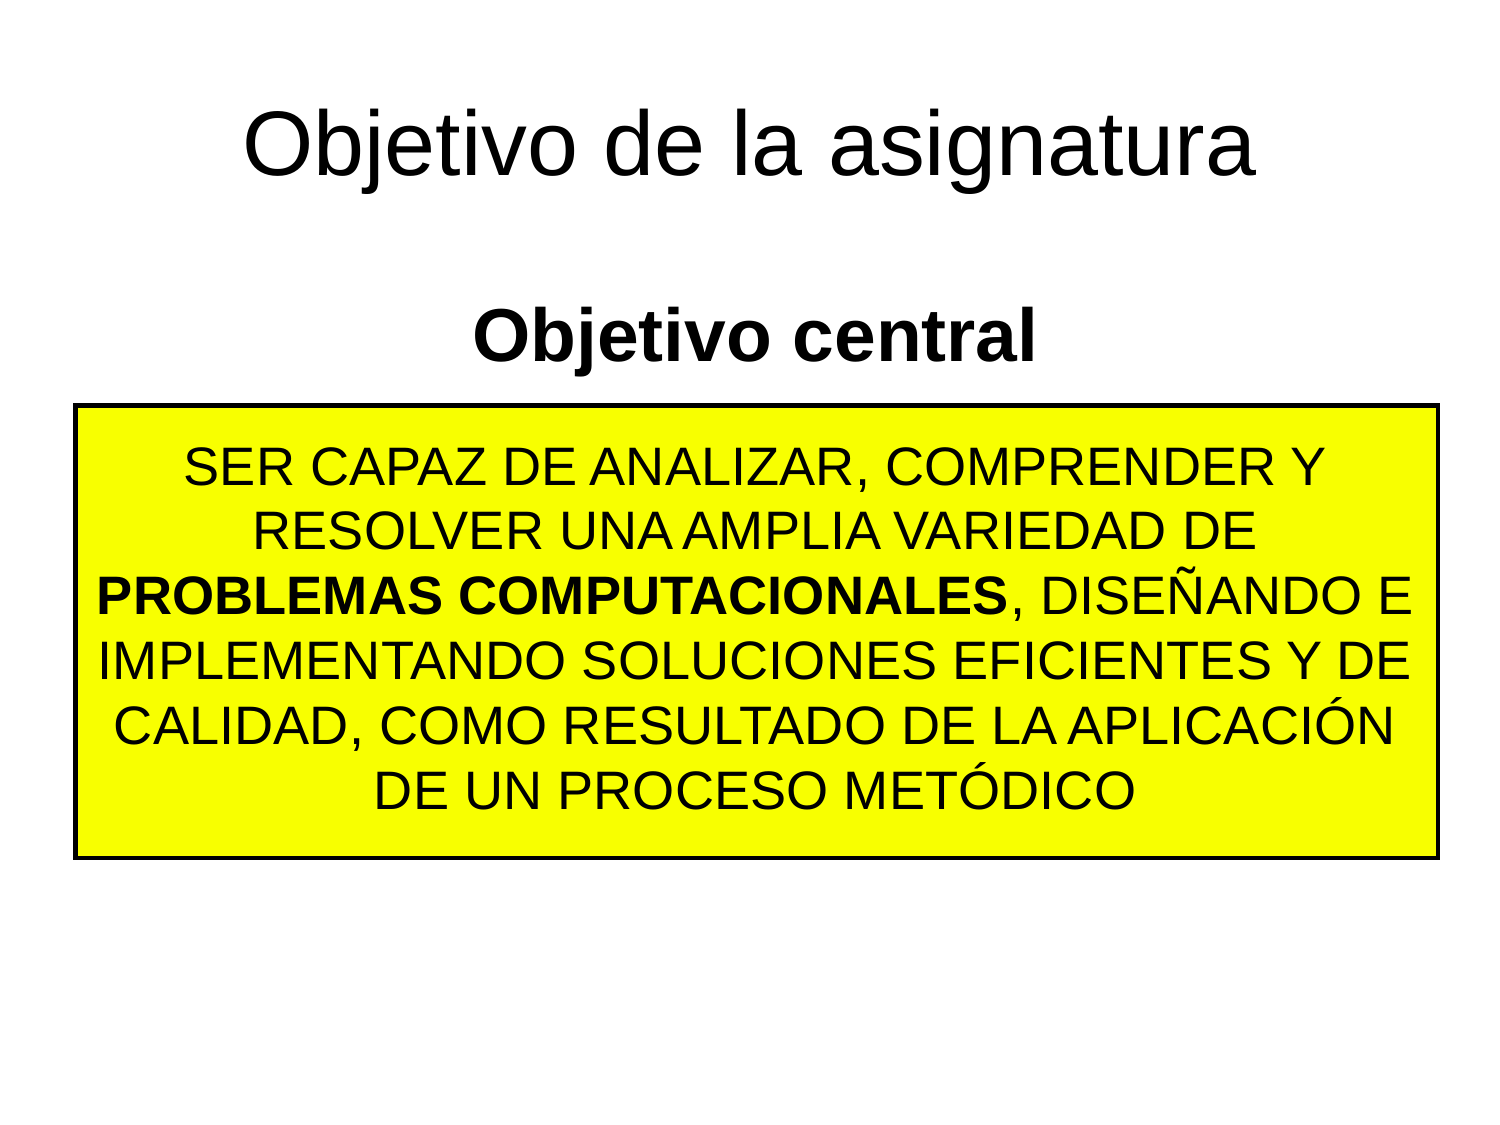

# Objetivo de la asignatura
Objetivo central

SER CAPAZ DE ANALIZAR, COMPRENDER Y RESOLVER UNA AMPLIA VARIEDAD DE PROBLEMAS COMPUTACIONALES, DISEÑANDO E IMPLEMENTANDO SOLUCIONES EFICIENTES Y DE CALIDAD, COMO RESULTADO DE LA APLICACIÓN DE UN PROCESO METÓDICO